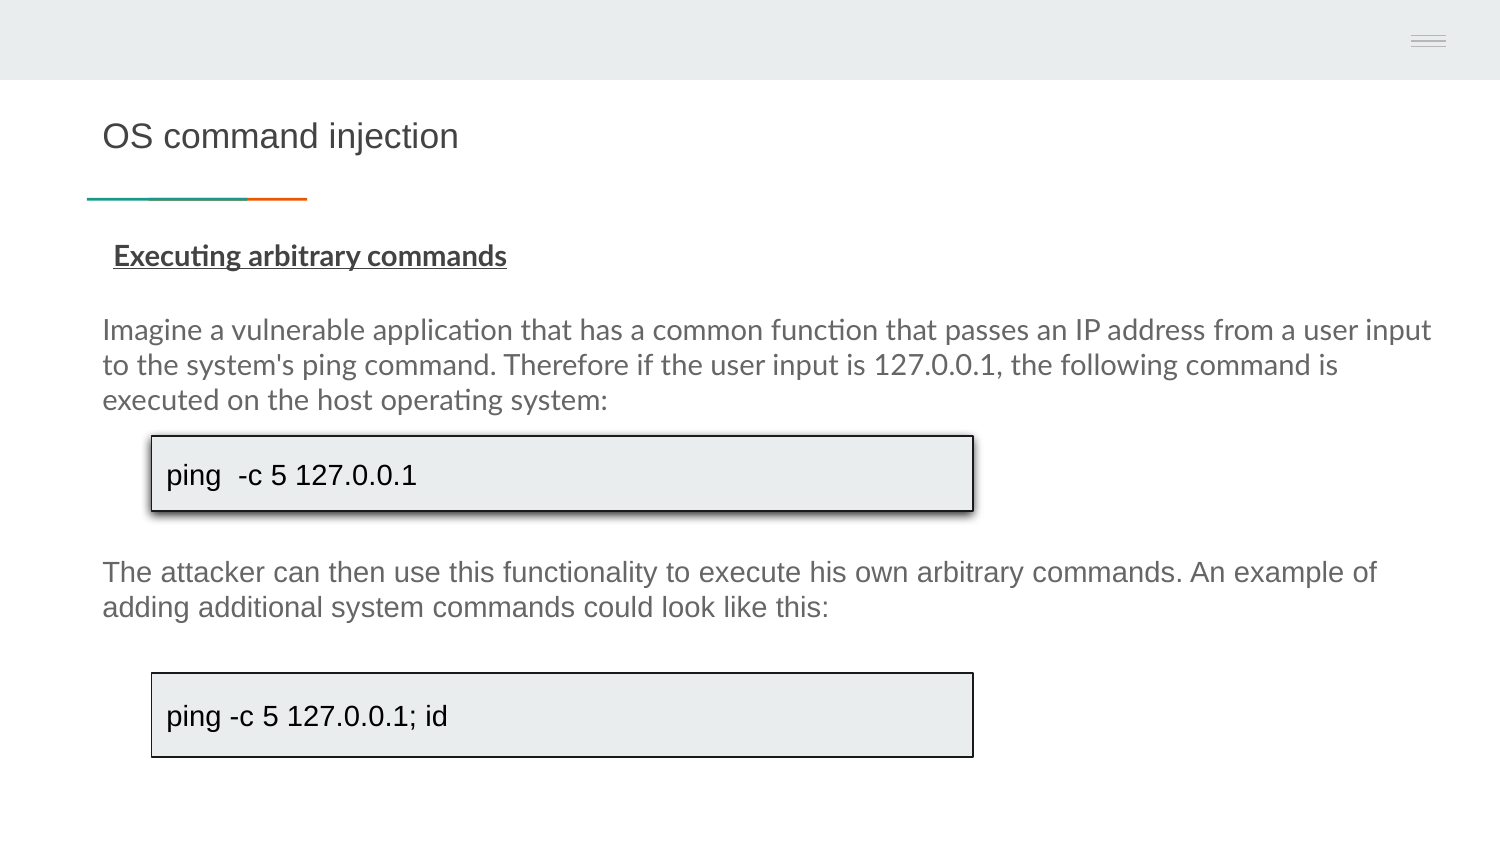

# OS command injection

Executing arbitrary commands
Imagine a vulnerable application that has a common function that passes an IP address from a user input to the system's ping command. Therefore if the user input is 127.0.0.1, the following command is executed on the host operating system:

The attacker can then use this functionality to execute his own arbitrary commands. An example of adding additional system commands could look like this:

ping  -c 5 127.0.0.1

ping -c 5 127.0.0.1; id